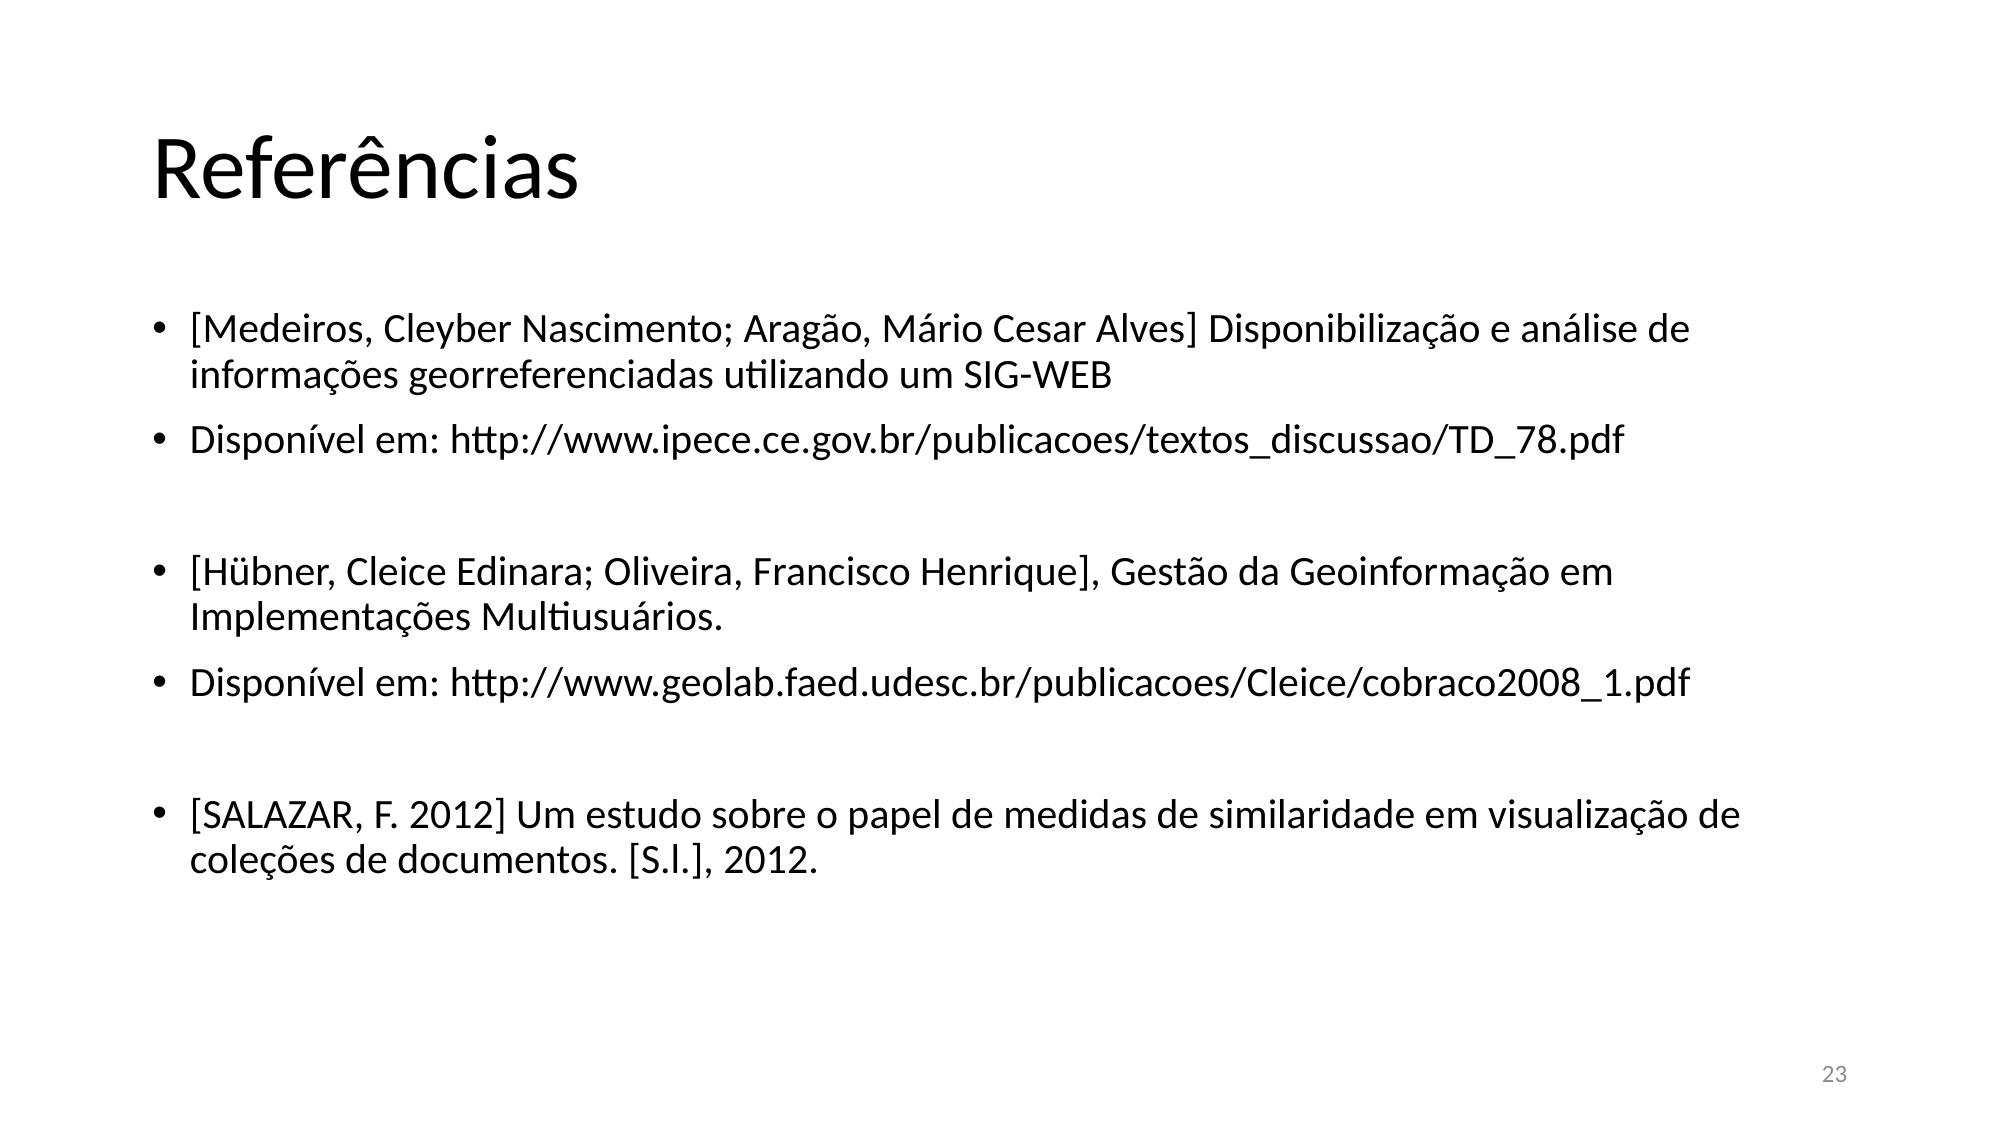

# Referências
[Medeiros, Cleyber Nascimento; Aragão, Mário Cesar Alves] Disponibilização e análise de informações georreferenciadas utilizando um SIG-WEB
Disponível em: http://www.ipece.ce.gov.br/publicacoes/textos_discussao/TD_78.pdf

[Hübner, Cleice Edinara; Oliveira, Francisco Henrique], Gestão da Geoinformação em Implementações Multiusuários.
Disponível em: http://www.geolab.faed.udesc.br/publicacoes/Cleice/cobraco2008_1.pdf

[SALAZAR, F. 2012] Um estudo sobre o papel de medidas de similaridade em visualização de coleções de documentos. [S.l.], 2012.

23